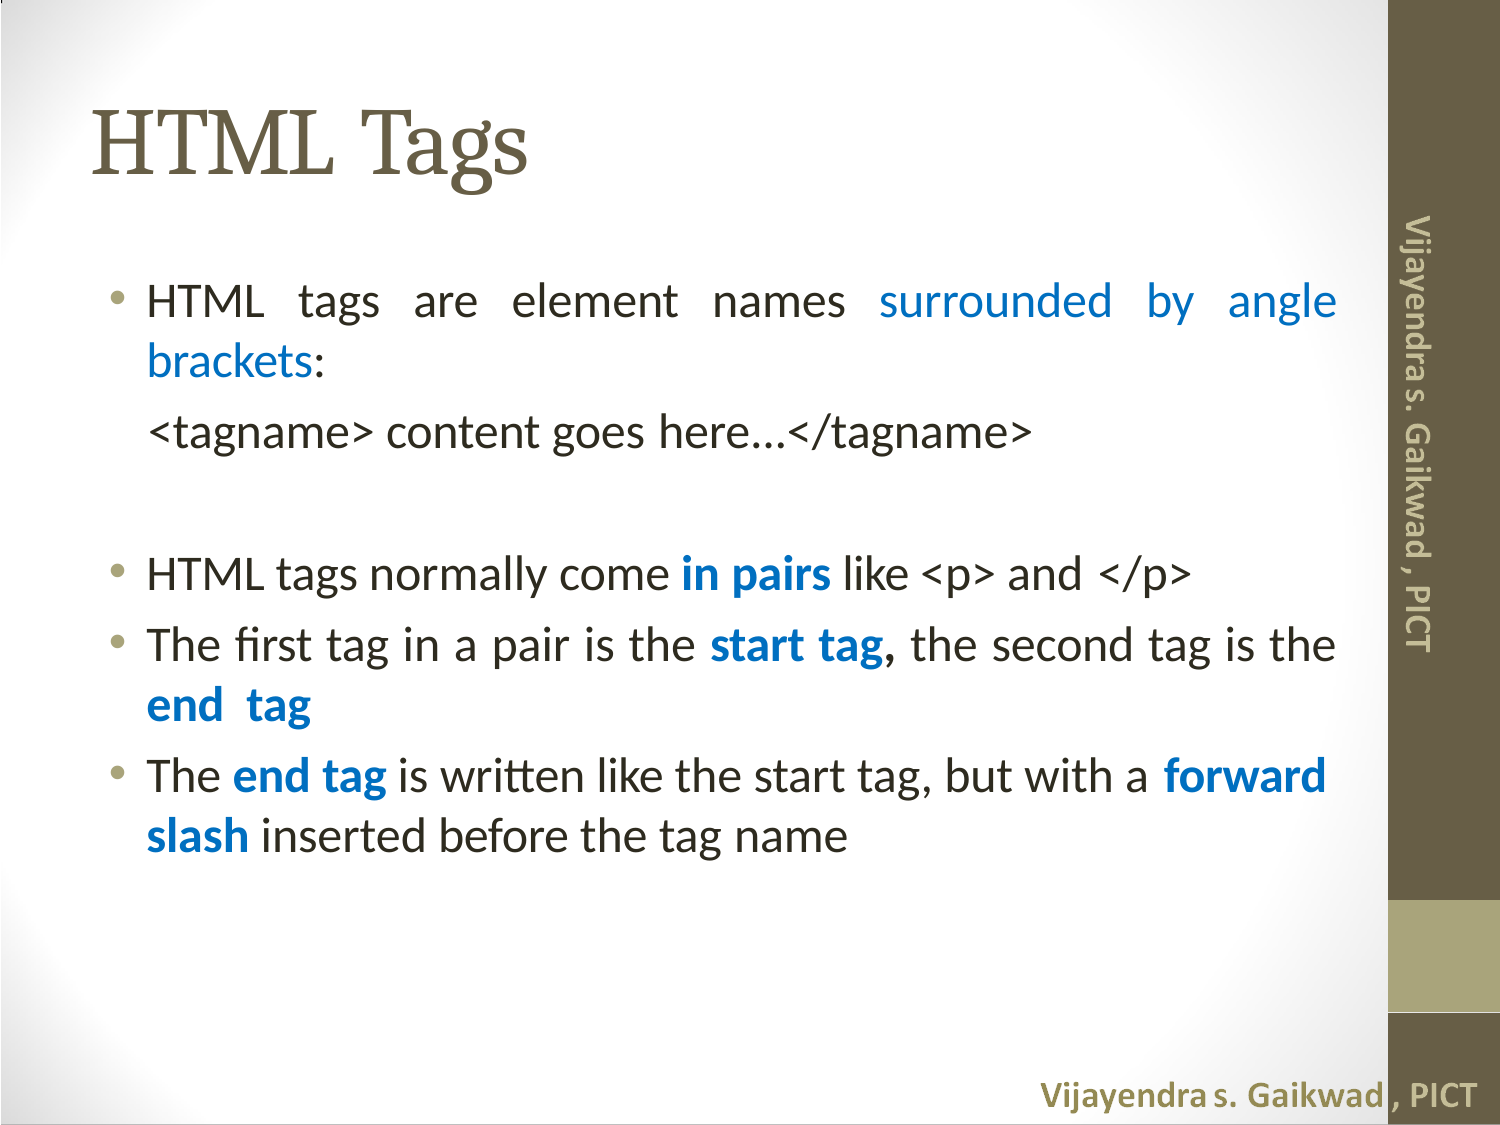

# HTML Tags
HTML tags are element names surrounded by angle brackets:
	<tagname> content goes here...</tagname>

HTML tags normally come in pairs like <p> and </p>
The first tag in a pair is the start tag, the second tag is the end  tag
The end tag is written like the start tag, but with a forward
slash inserted before the tag name